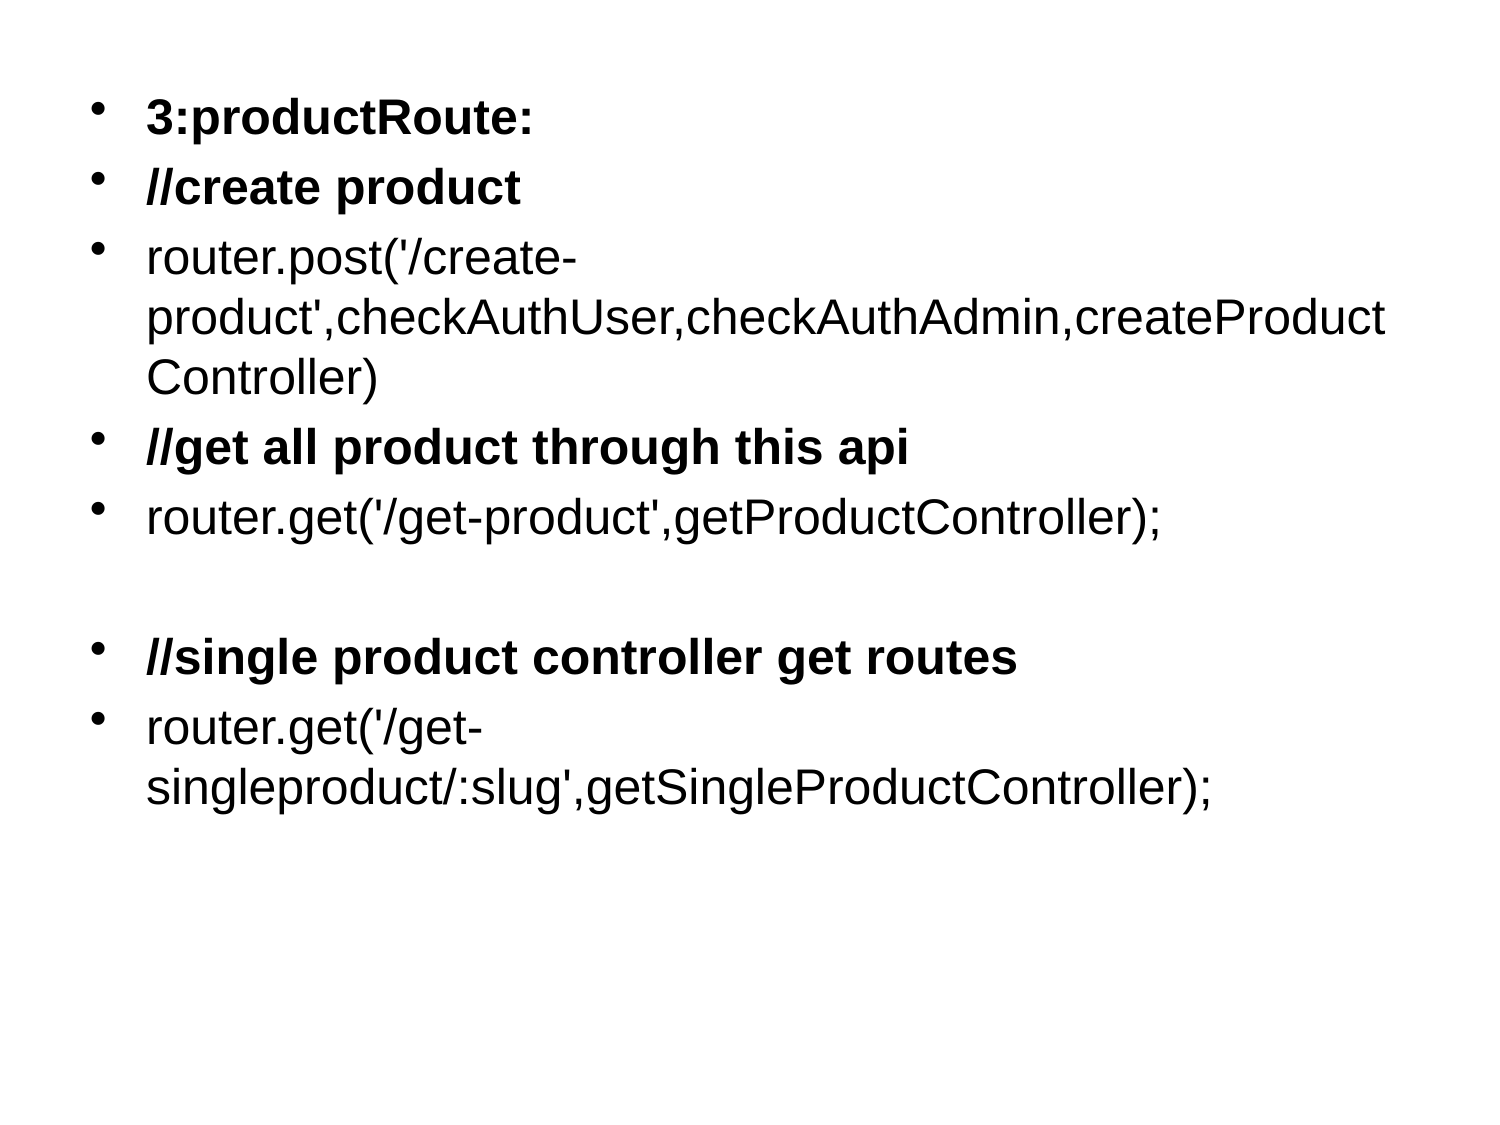

3:productRoute:
//create product
router.post('/create-product',checkAuthUser,checkAuthAdmin,createProductController)
//get all product through this api
router.get('/get-product',getProductController);

//single product controller get routes
router.get('/get-singleproduct/:slug',getSingleProductController);